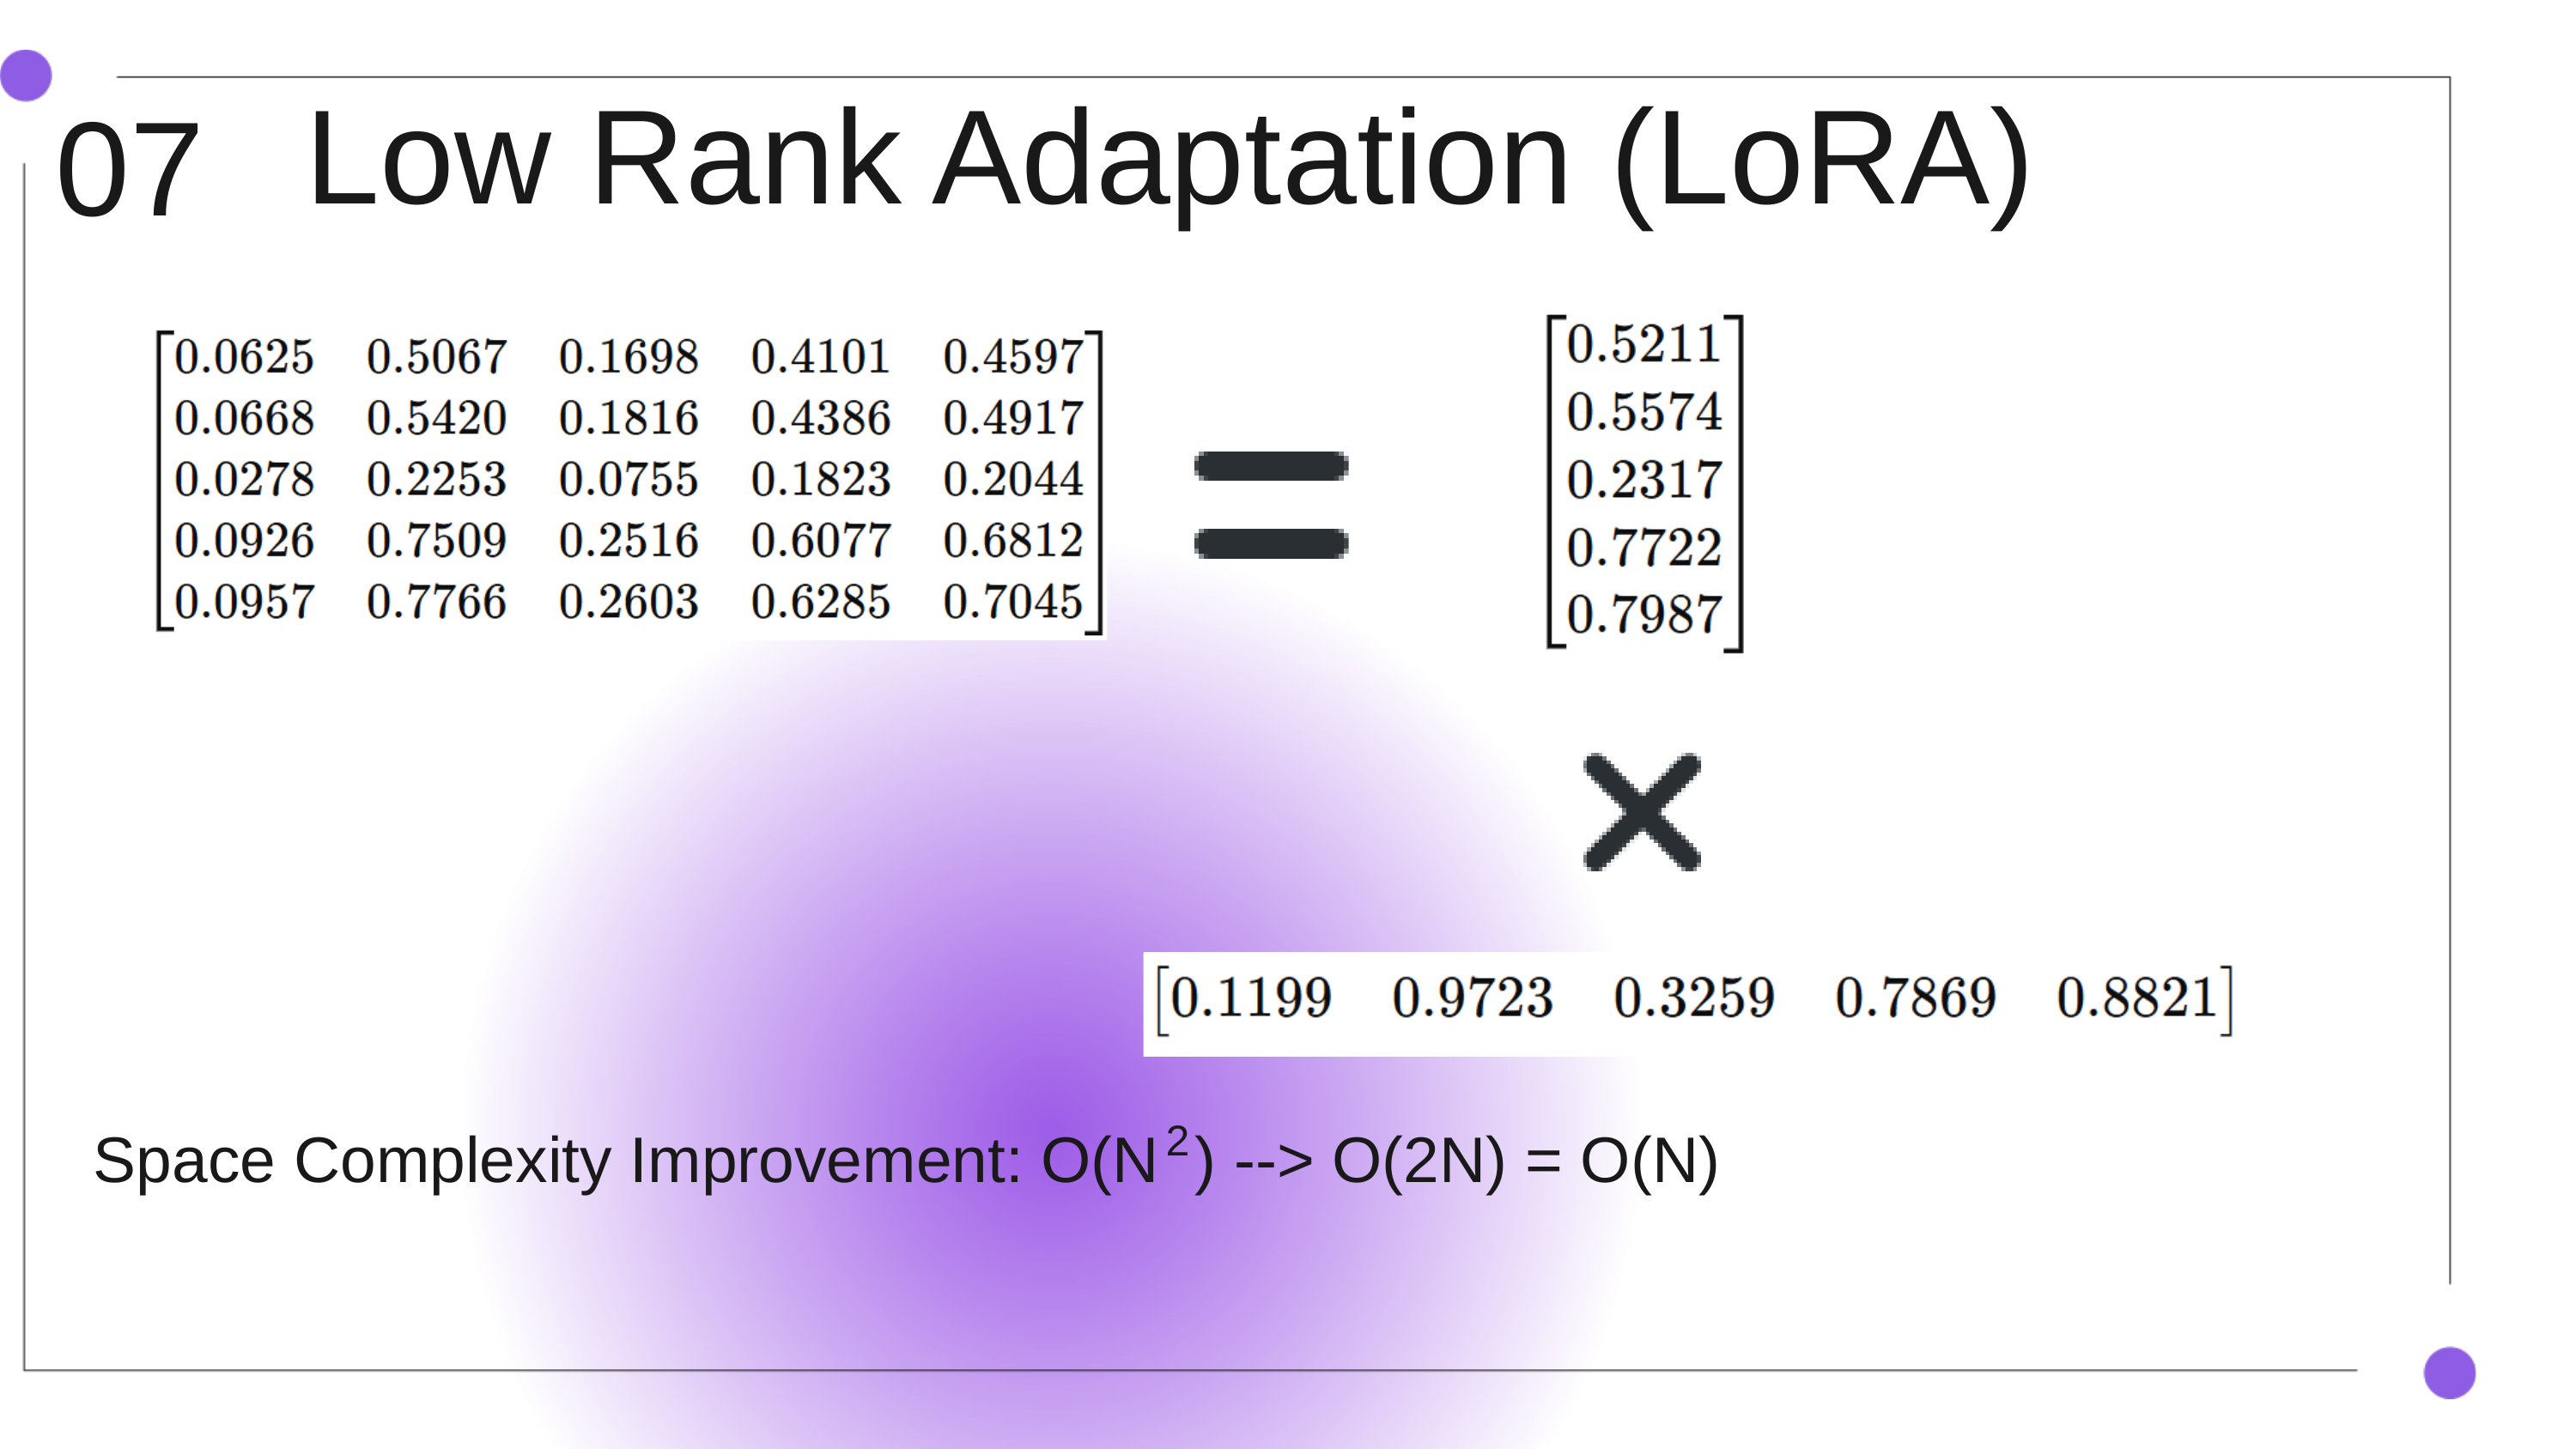

07
Low Rank Adaptation (LoRA)

2
Space Complexity Improvement: O(N  ) --> O(2N) = O(N)